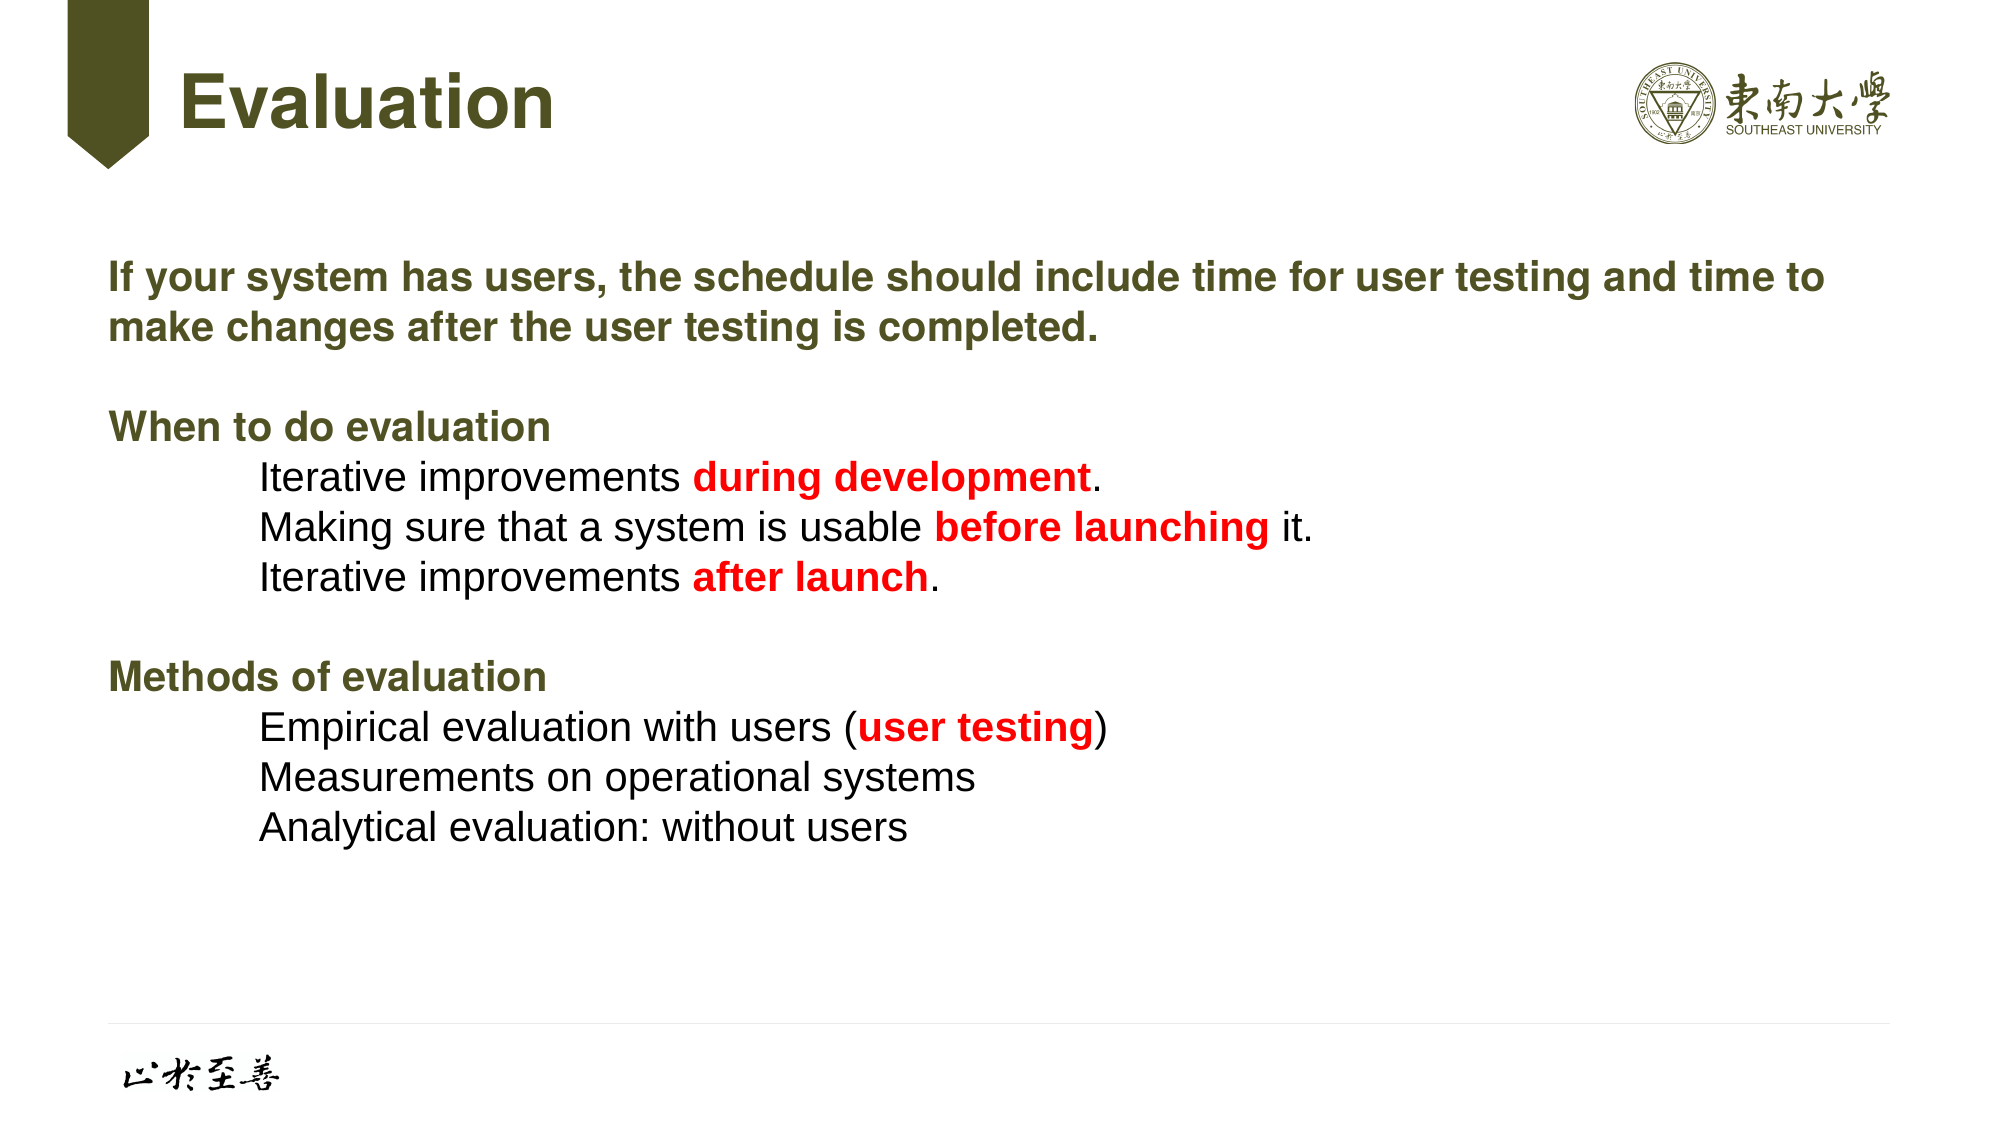

# Evaluation
If your system has users, the schedule should include time for user testing and time to make changes after the user testing is completed.

When to do evaluation
	Iterative improvements during development.
	Making sure that a system is usable before launching it.
	Iterative improvements after launch.

Methods of evaluation
	Empirical evaluation with users (user testing)
	Measurements on operational systems
	Analytical evaluation: without users
68